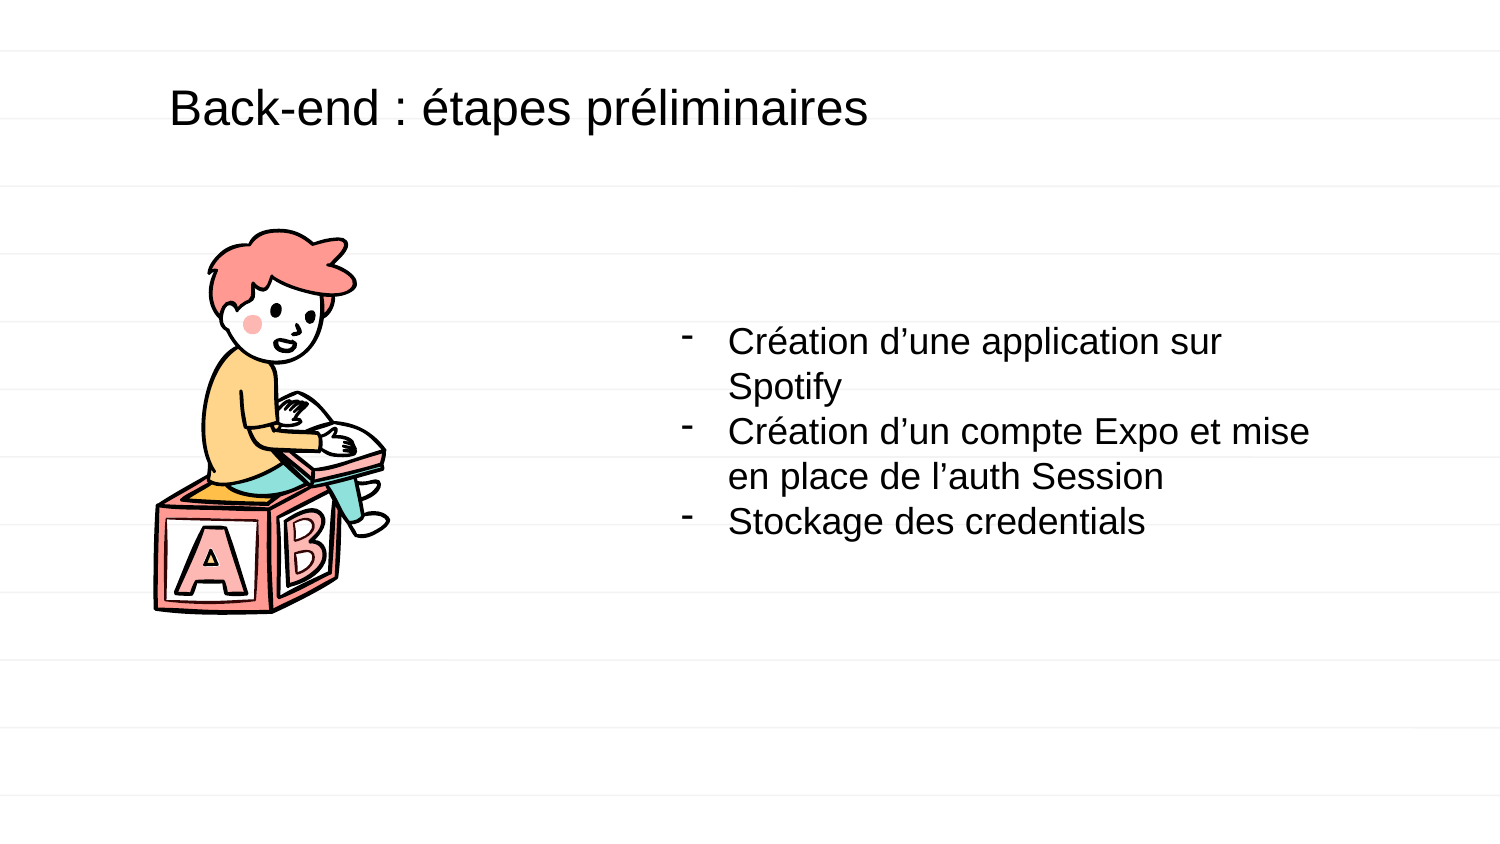

# Back-end : étapes préliminaires

Création d’une application sur Spotify
Création d’un compte Expo et mise en place de l’auth Session
Stockage des credentials